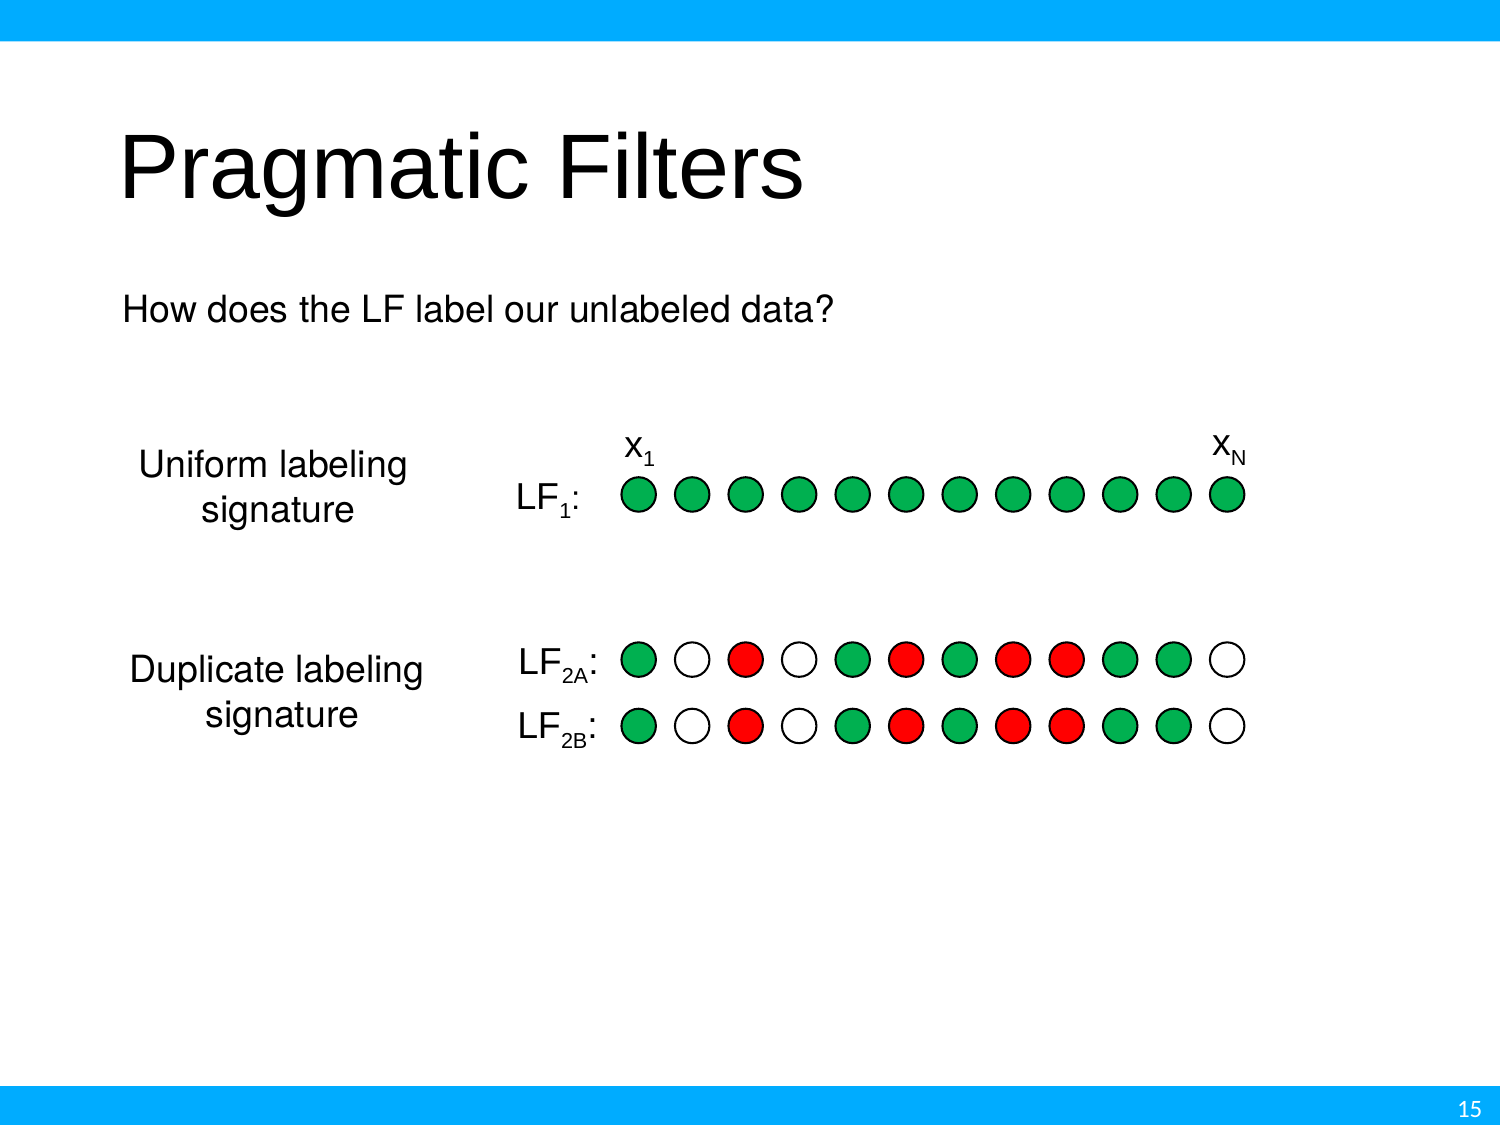

# Pragmatic Filters
How does the LF label our unlabeled data?
xN
x1
Uniform labeling
signature
LF1:

LF2A:
Duplicate labeling
signature

LF2B:

15